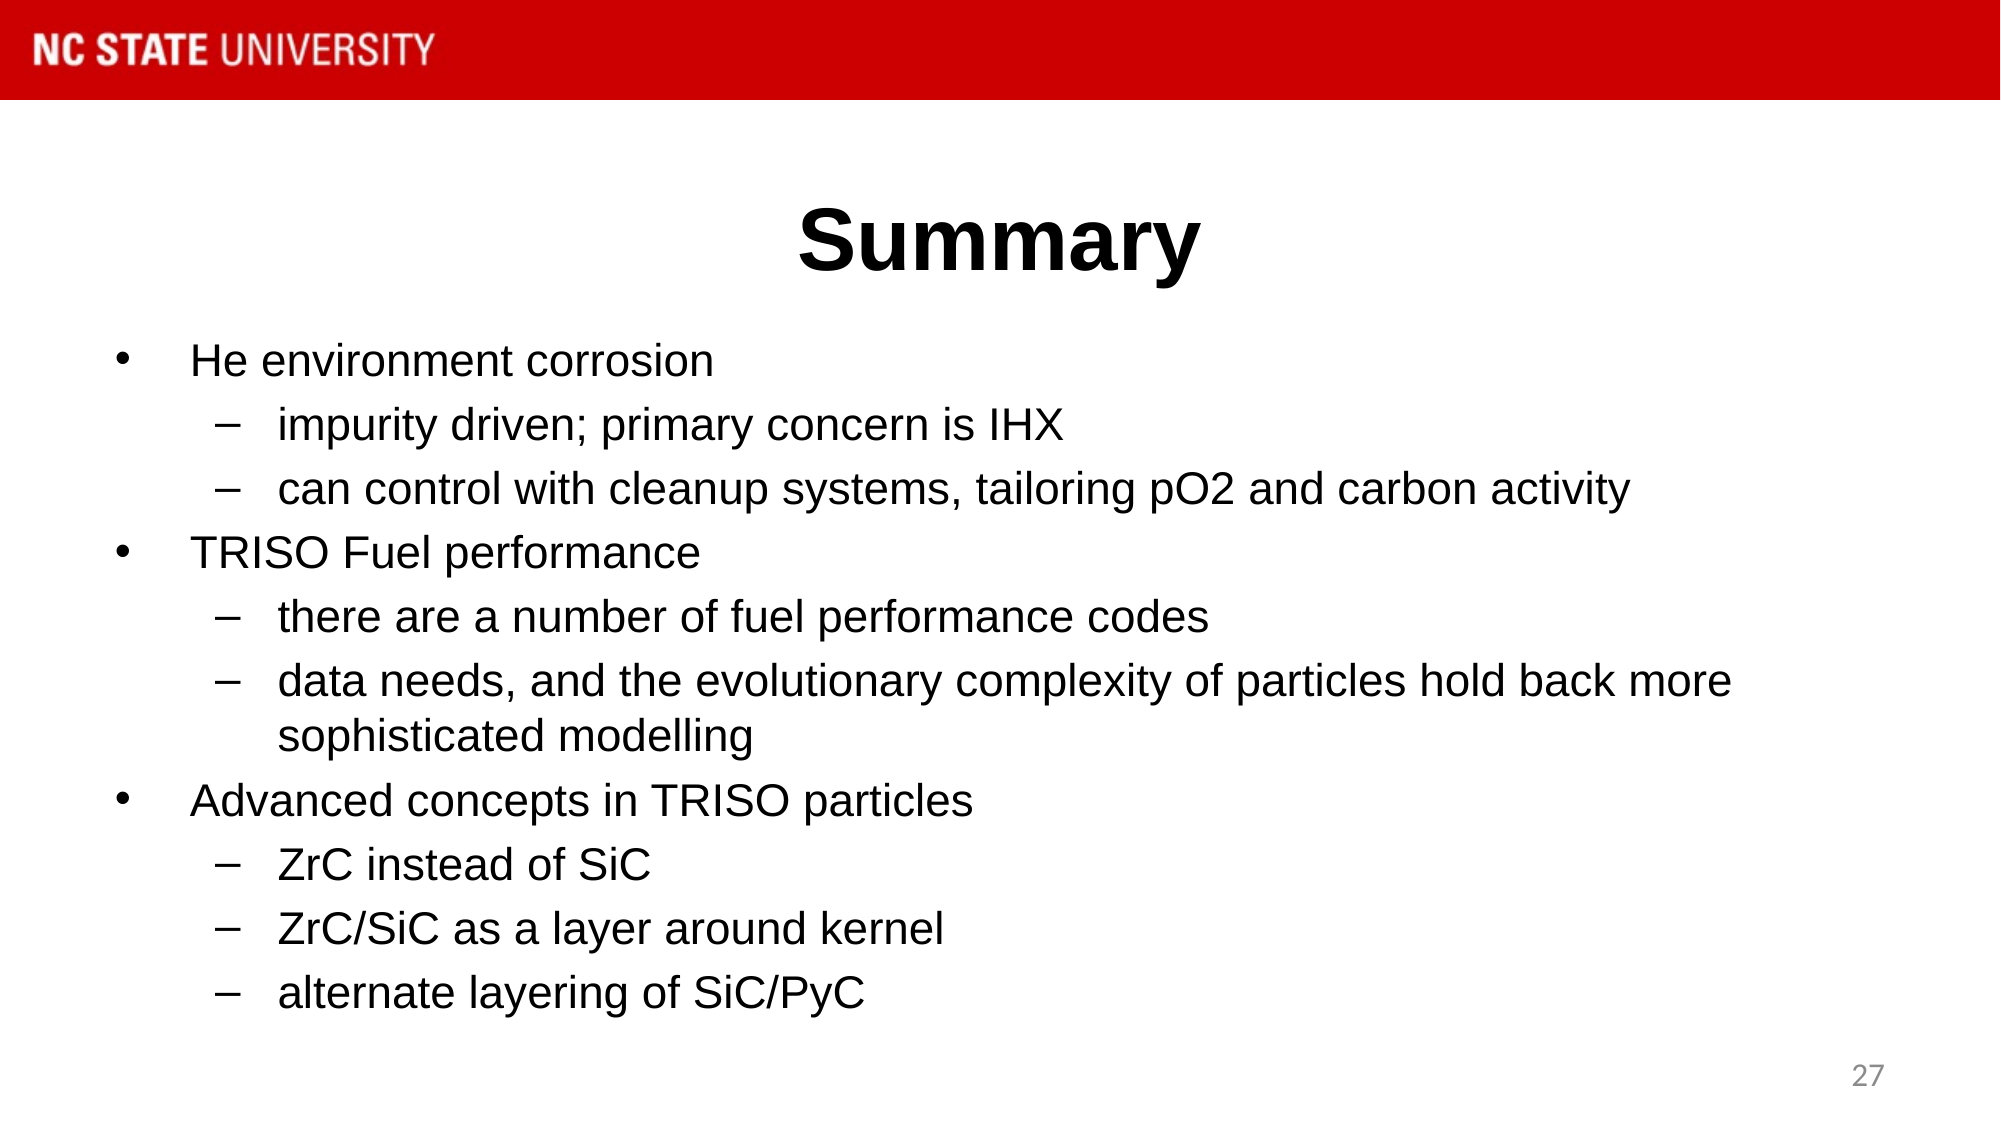

# Summary
He environment corrosion
impurity driven; primary concern is IHX
can control with cleanup systems, tailoring pO2 and carbon activity
TRISO Fuel performance
there are a number of fuel performance codes
data needs, and the evolutionary complexity of particles hold back more sophisticated modelling
Advanced concepts in TRISO particles
ZrC instead of SiC
ZrC/SiC as a layer around kernel
alternate layering of SiC/PyC
27